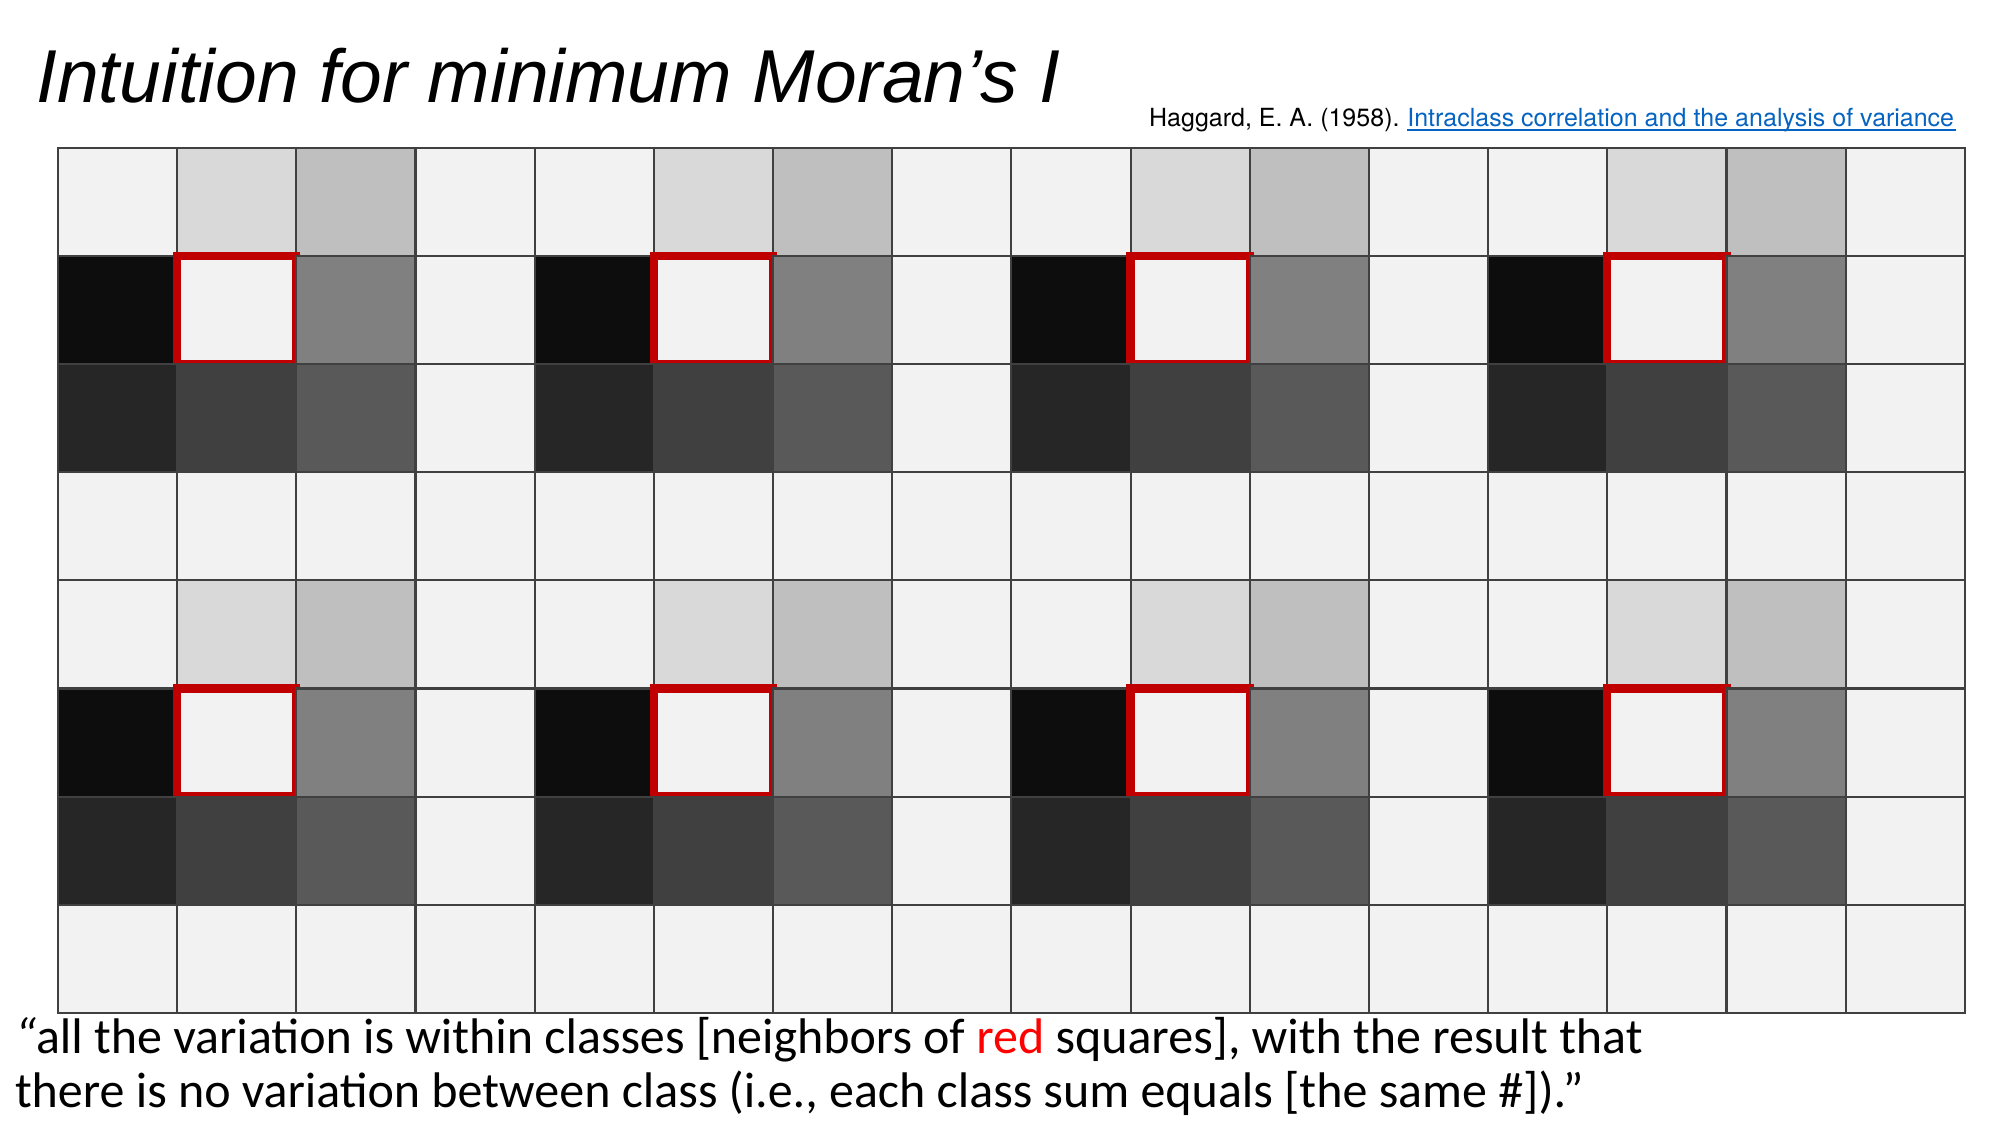

Intuition for minimum Moran’s I
Haggard, E. A. (1958). Intraclass correlation and the analysis of variance

“all the variation is within classes [neighbors of red squares], with the result that there is no variation between class (i.e., each class sum equals [the same #]).”